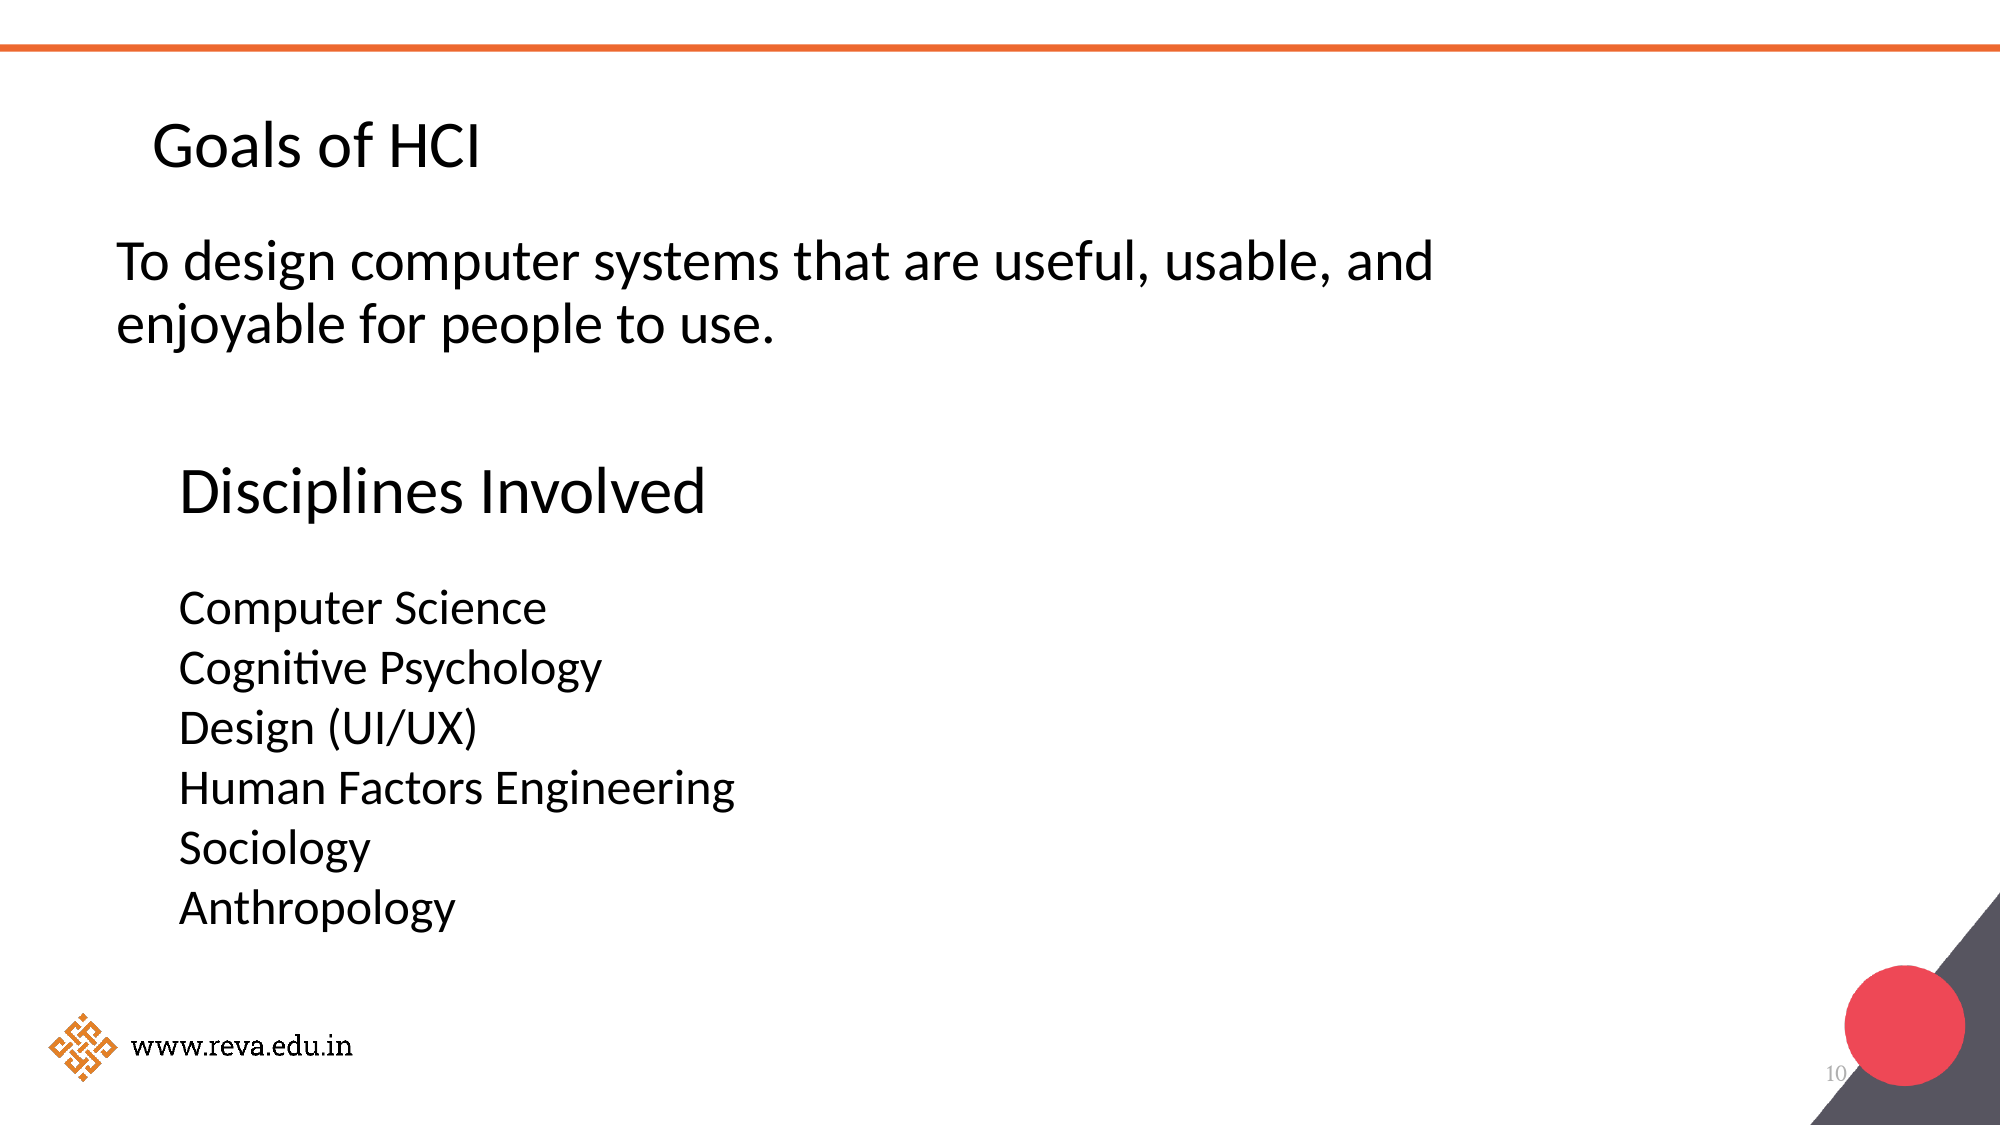

# Goals of HCI
To design computer systems that are useful, usable, and enjoyable for people to use.
Disciplines Involved
Computer Science
Cognitive Psychology
Design (UI/UX)
Human Factors Engineering
Sociology
Anthropology
10